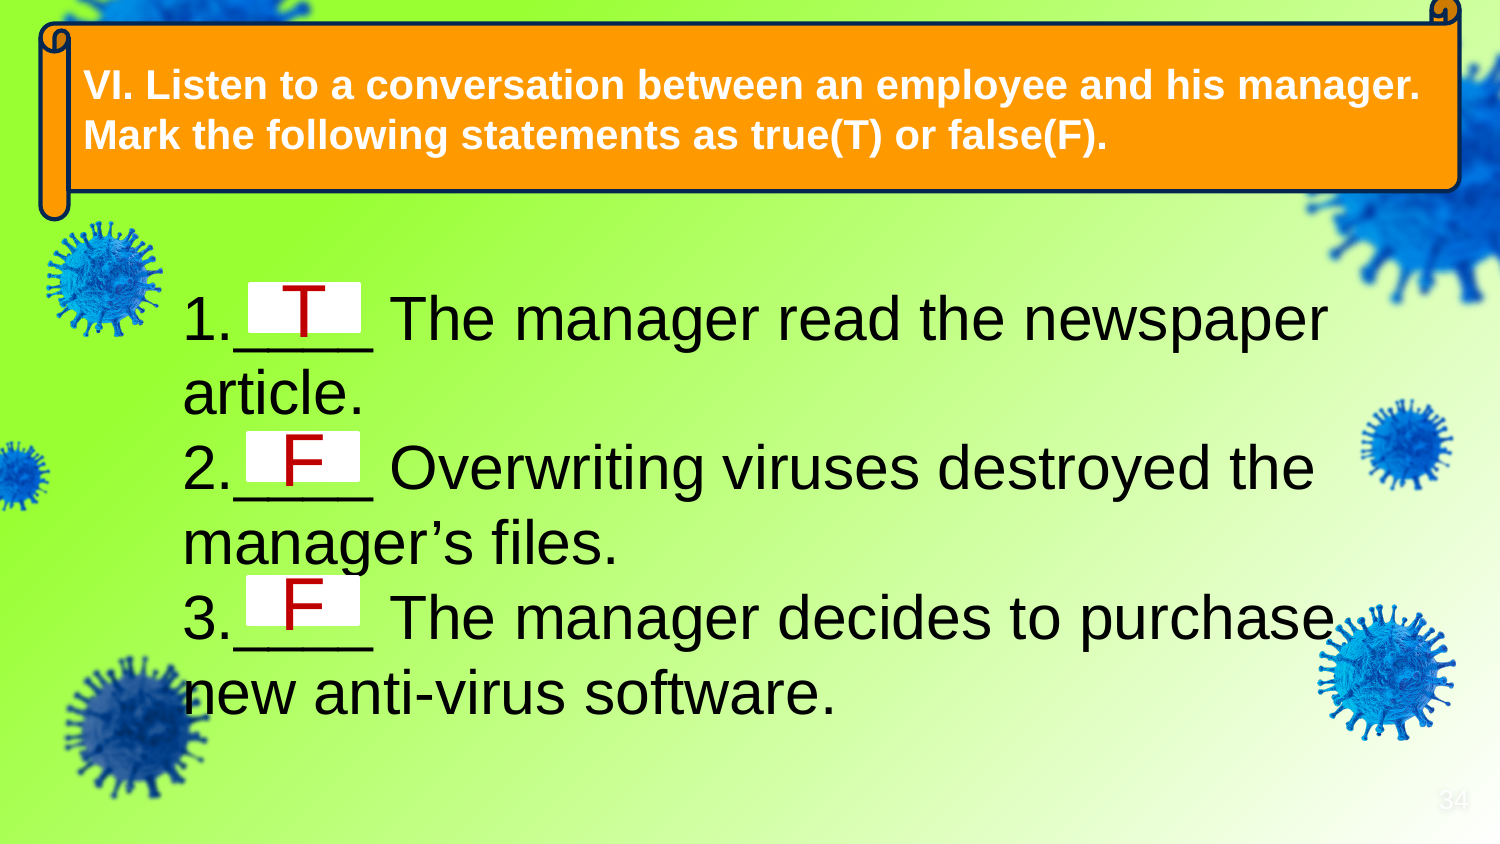

VI. Listen to a conversation between an employee and his manager. Mark the following statements as true(T) or false(F).
1.____ The manager read the newspaper article.
2.____ Overwriting viruses destroyed the manager’s files.
3.____ The manager decides to purchase new anti-virus software.
T
F
F
34